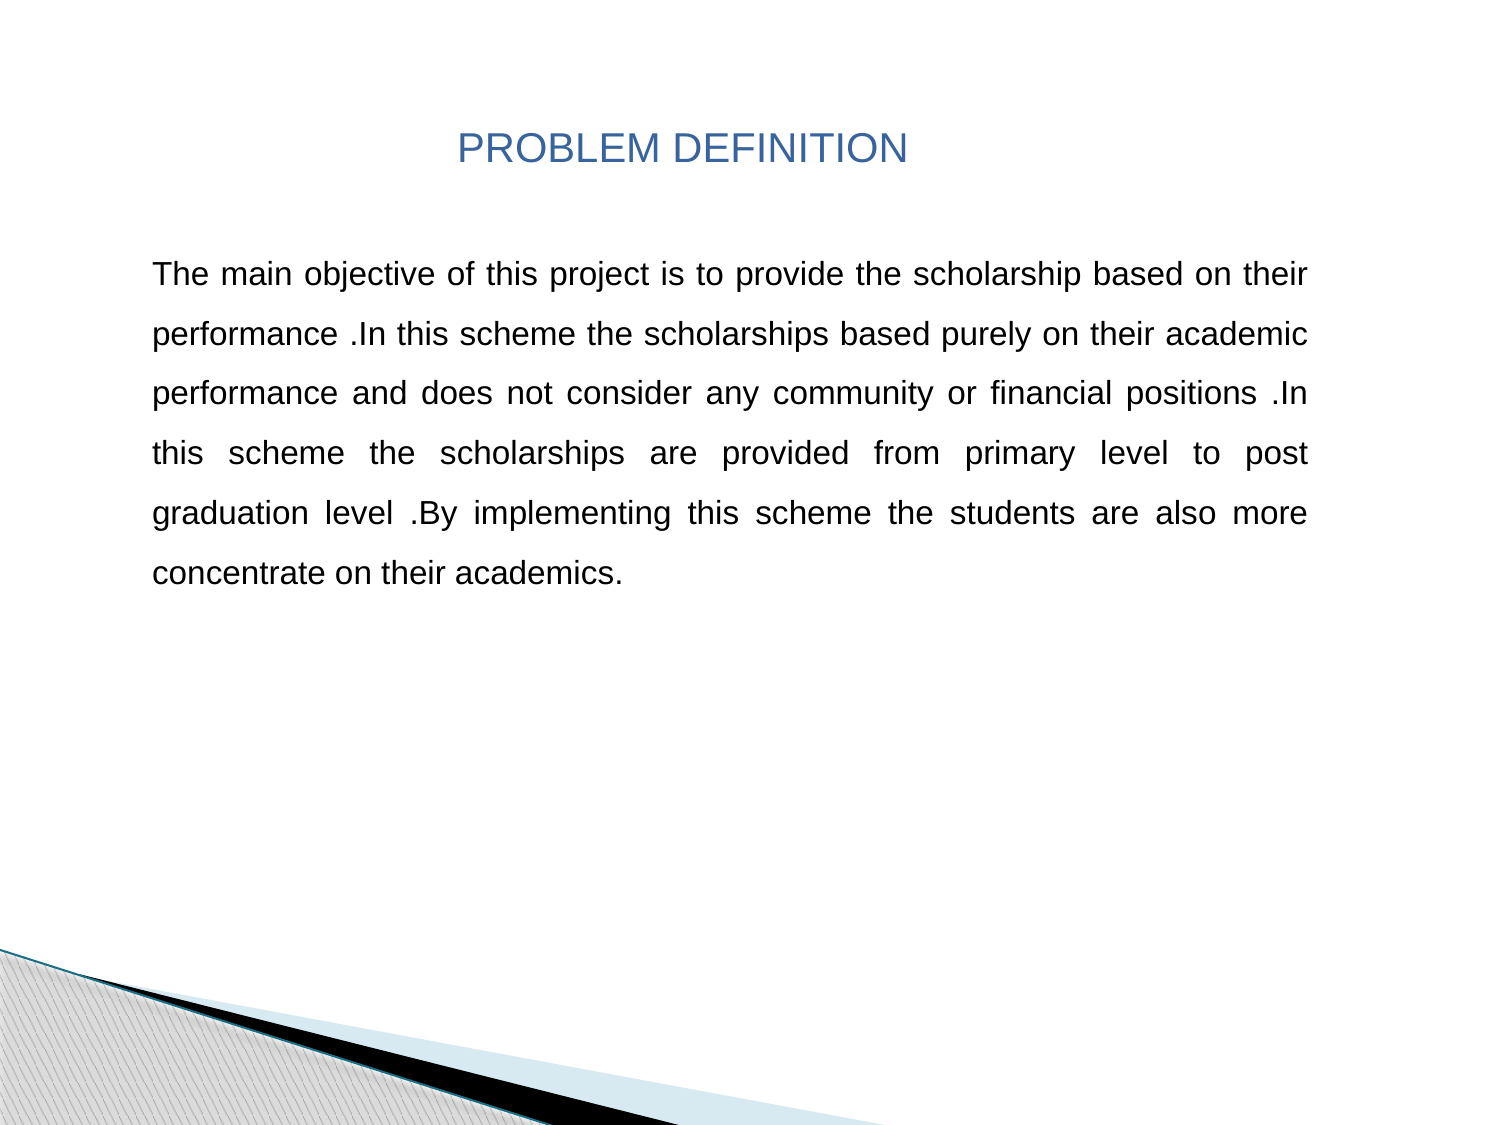

PROBLEM DEFINITION
The main objective of this project is to provide the scholarship based on their performance .In this scheme the scholarships based purely on their academic performance and does not consider any community or financial positions .In this scheme the scholarships are provided from primary level to post graduation level .By implementing this scheme the students are also more concentrate on their academics.